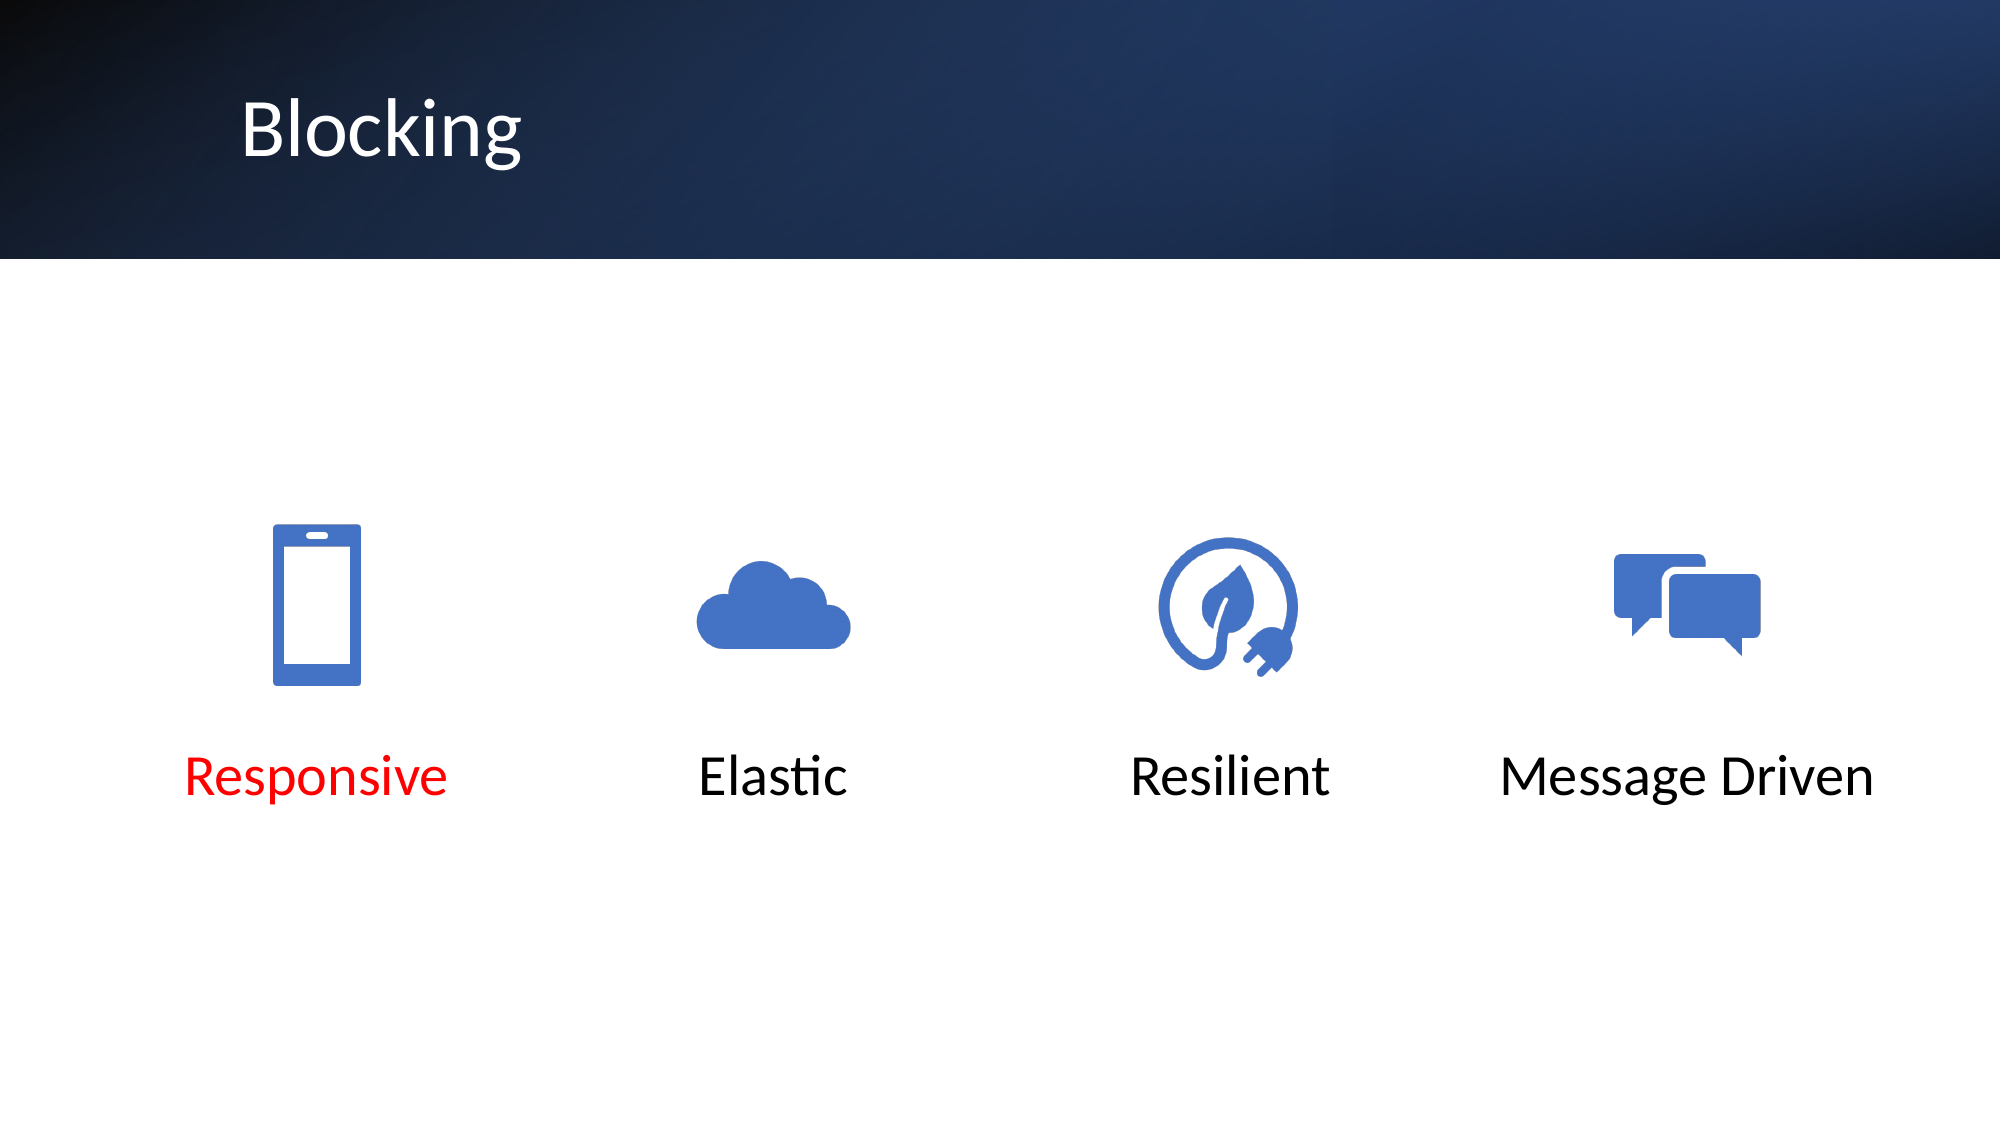

# Blocking
Responsive
Elastic
Resilient
Message Driven